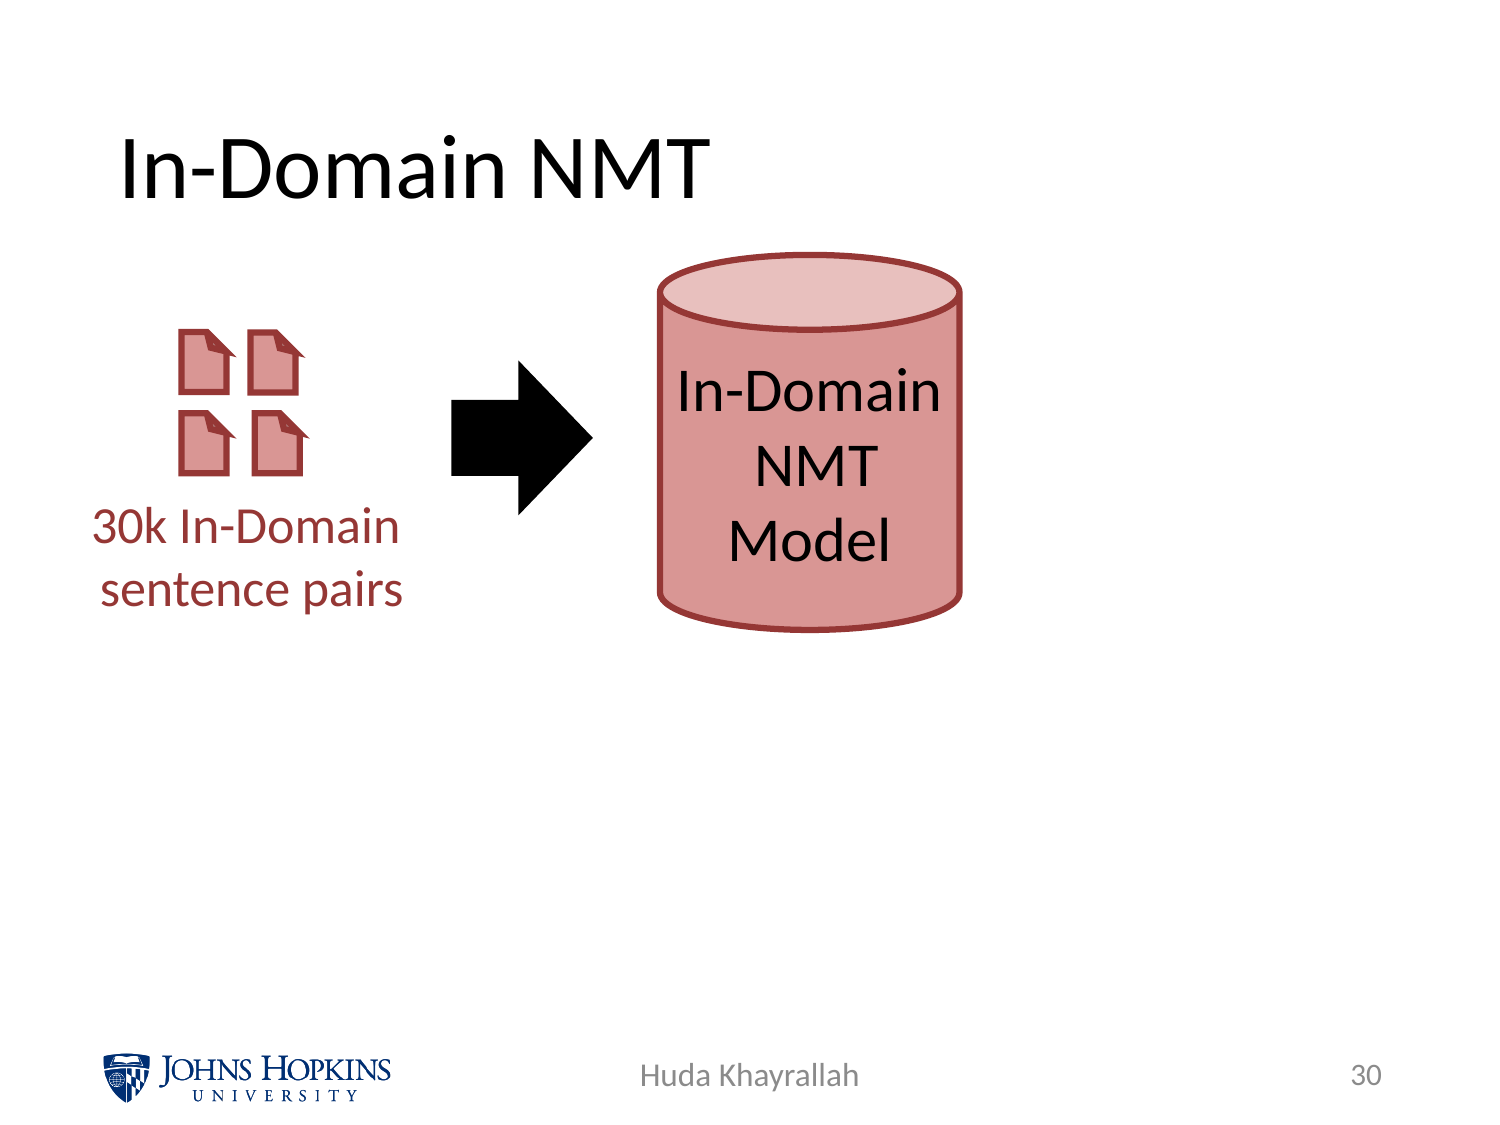

# In-Domain NMT
In-Domain
 NMT Model

30k In-Domain
 sentence pairs
Huda Khayrallah
30